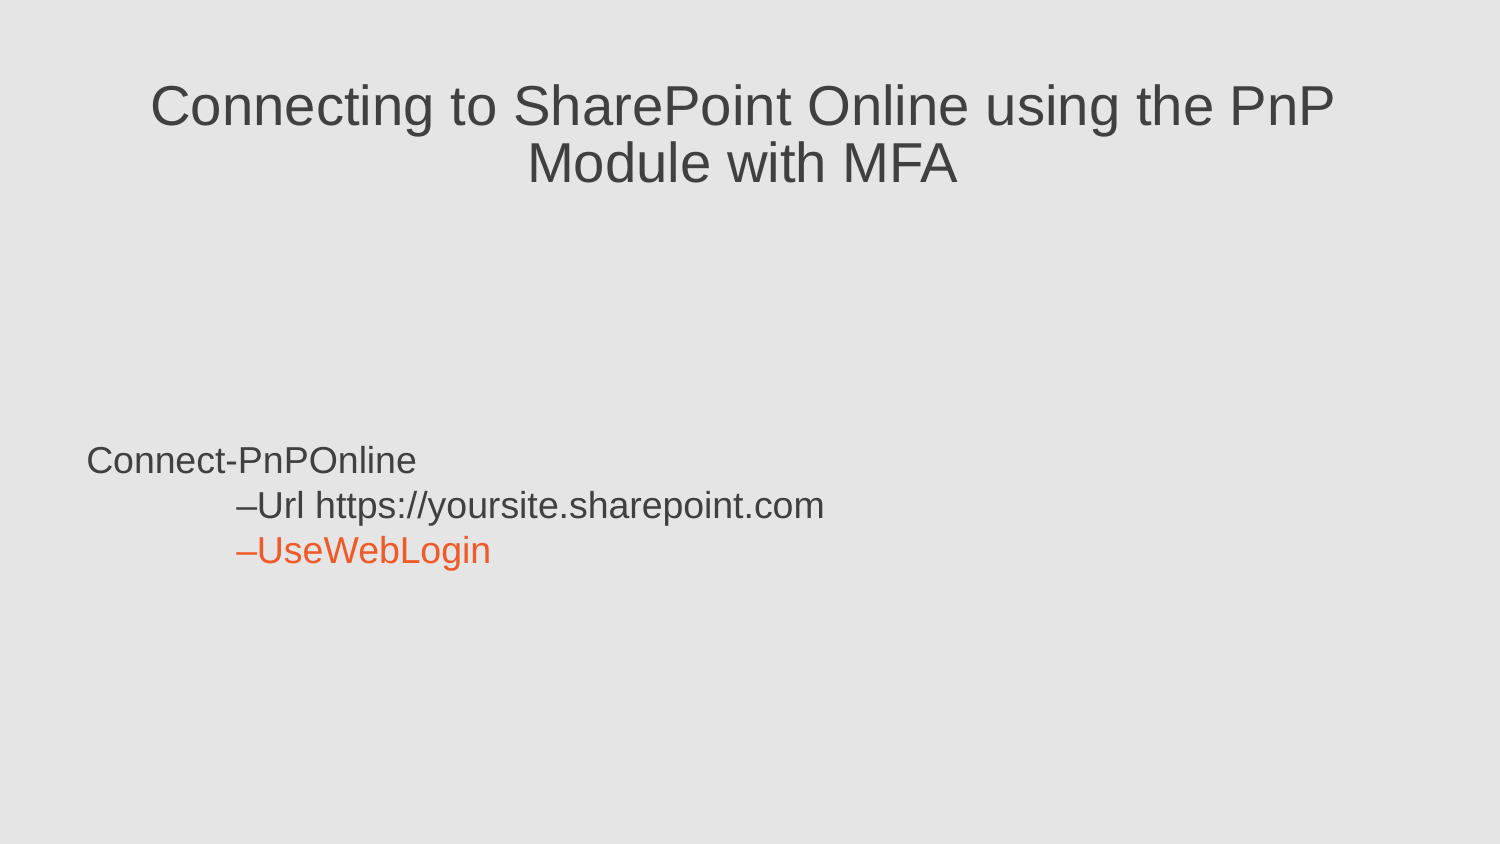

# Connecting to SharePoint Online using the PnP Module with MFA
Connect-PnPOnline
	–Url https://yoursite.sharepoint.com
	–UseWebLogin